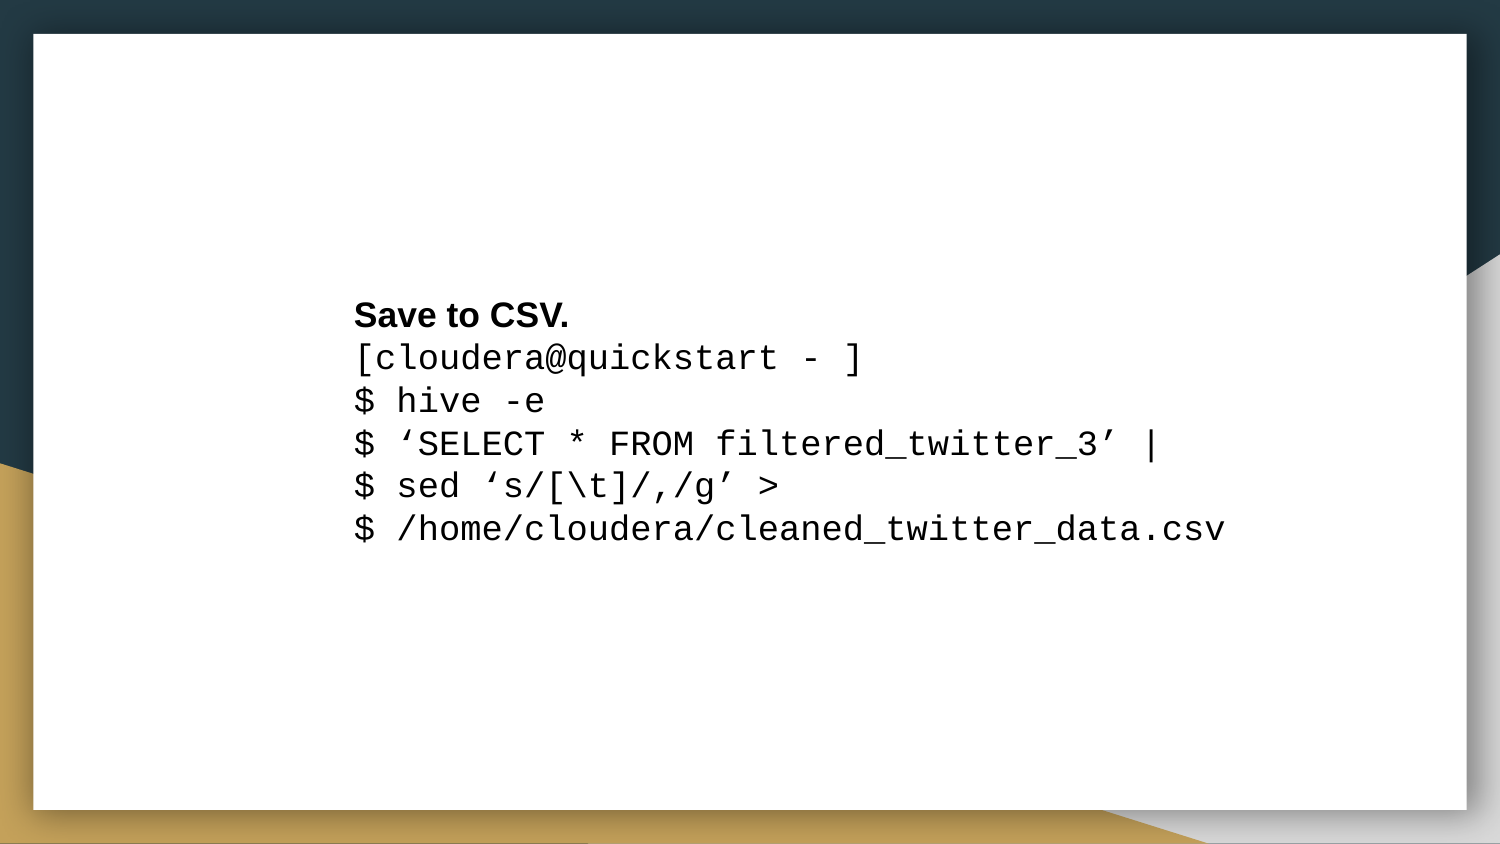

Save to CSV.
[cloudera@quickstart - ]
$ hive -e
$ ‘SELECT * FROM filtered_twitter_3’ |
$ sed ‘s/[\t]/,/g’ >
$ /home/cloudera/cleaned_twitter_data.csv